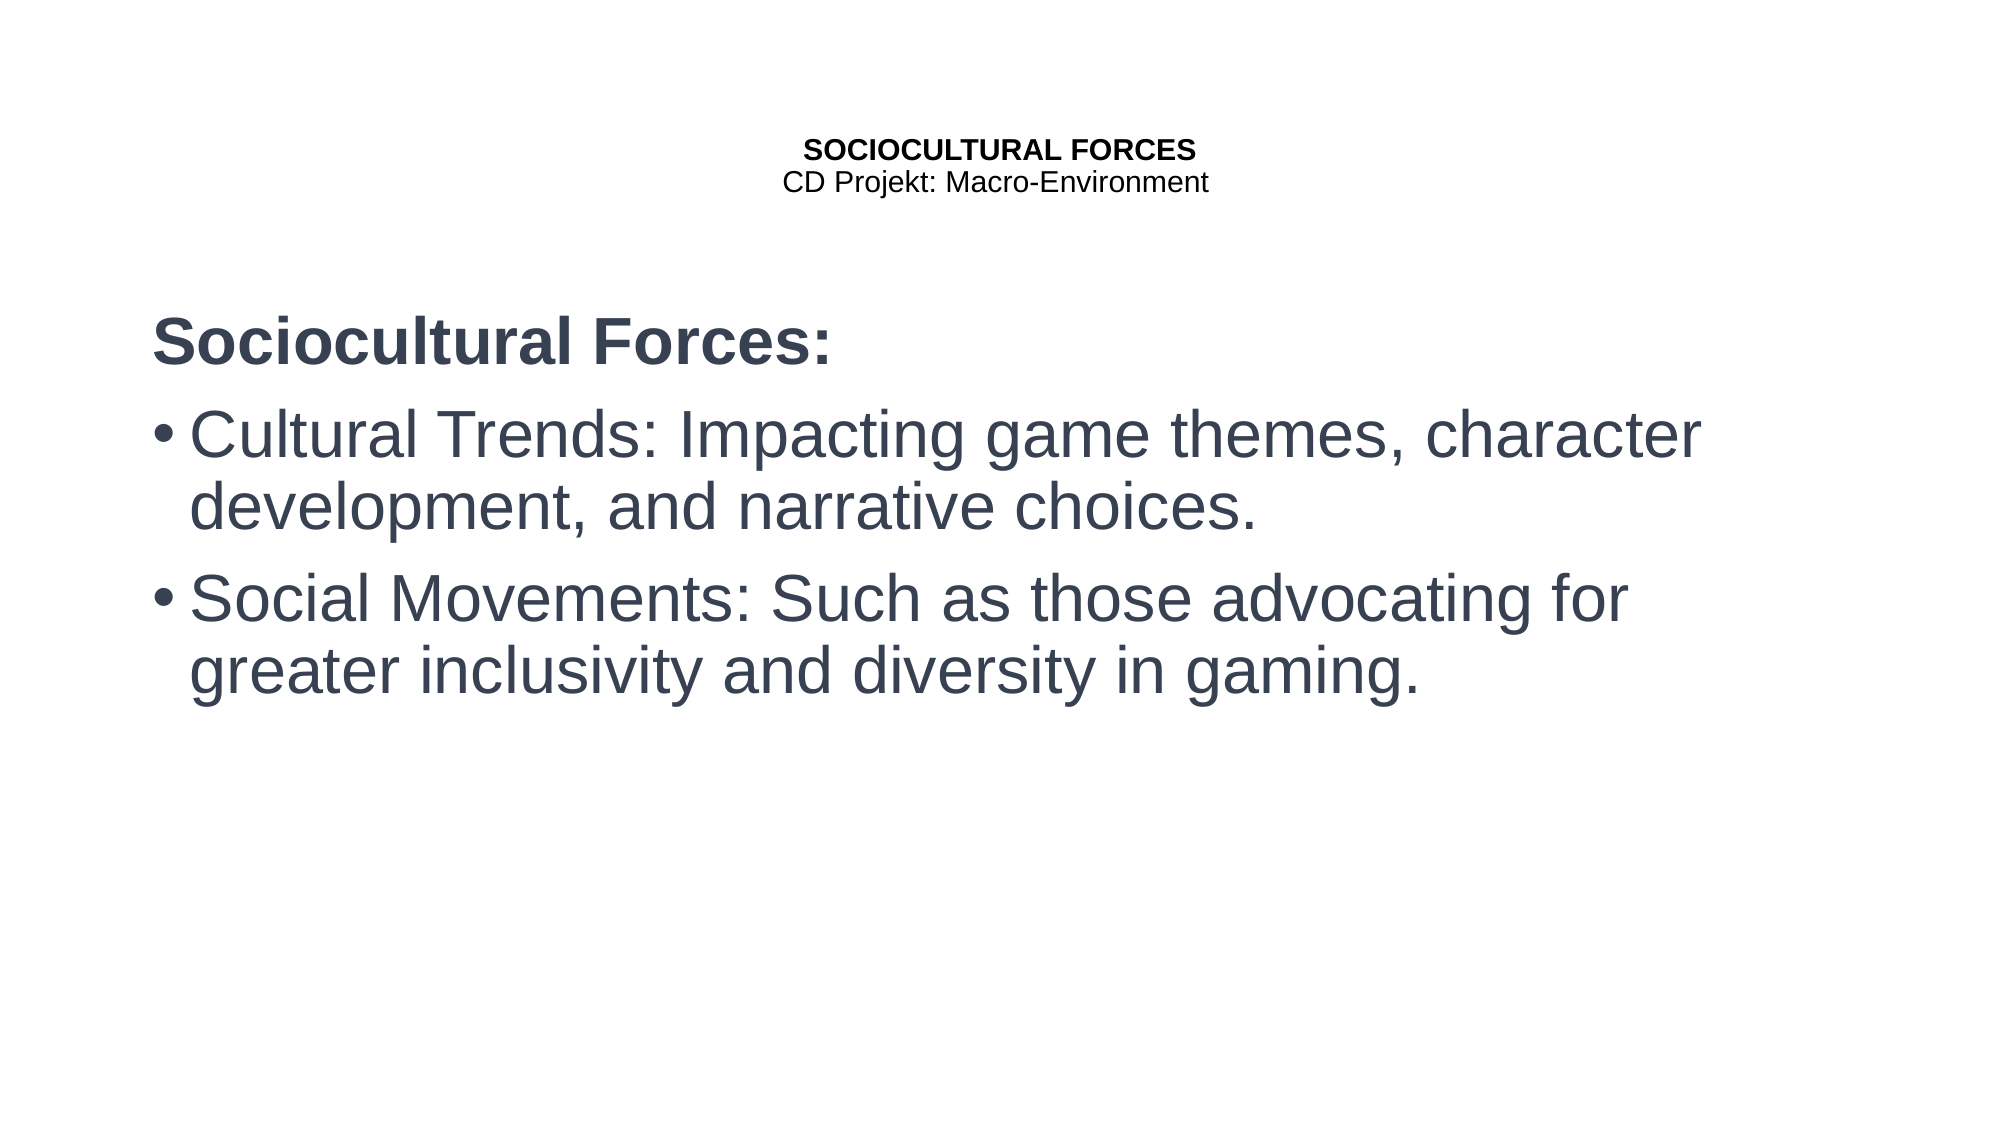

# SOCIOCULTURAL FORCES CD Projekt: Macro-Environment
Sociocultural Forces:
Cultural Trends: Impacting game themes, character development, and narrative choices.
Social Movements: Such as those advocating for greater inclusivity and diversity in gaming.